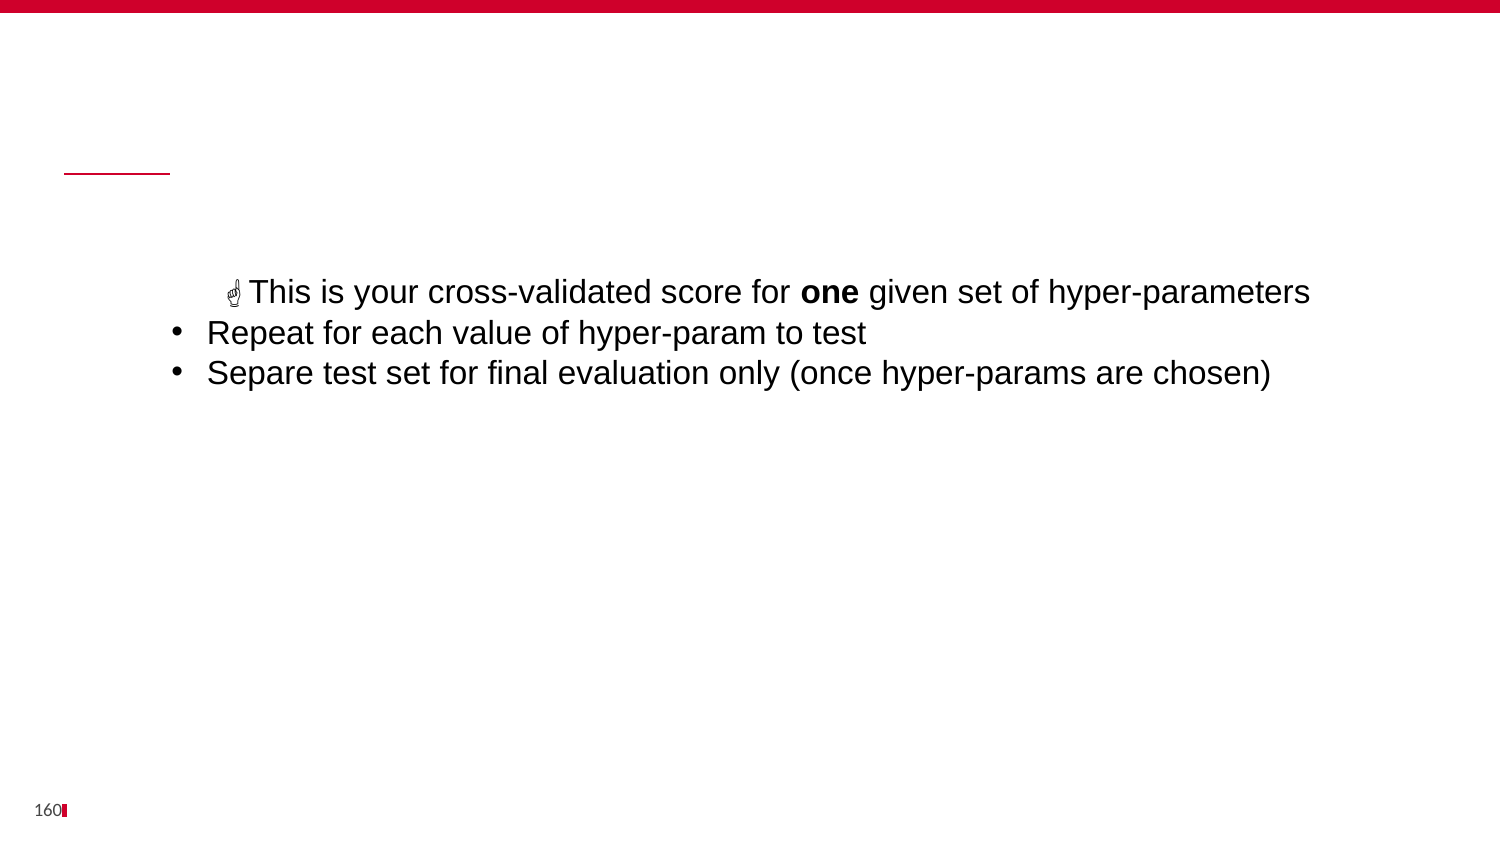

Bénéfices

 ☝️This is your cross-validated score for one given set of hyper-parameters
Repeat for each value of hyper-param to test
Separe test set for final evaluation only (once hyper-params are chosen)

160